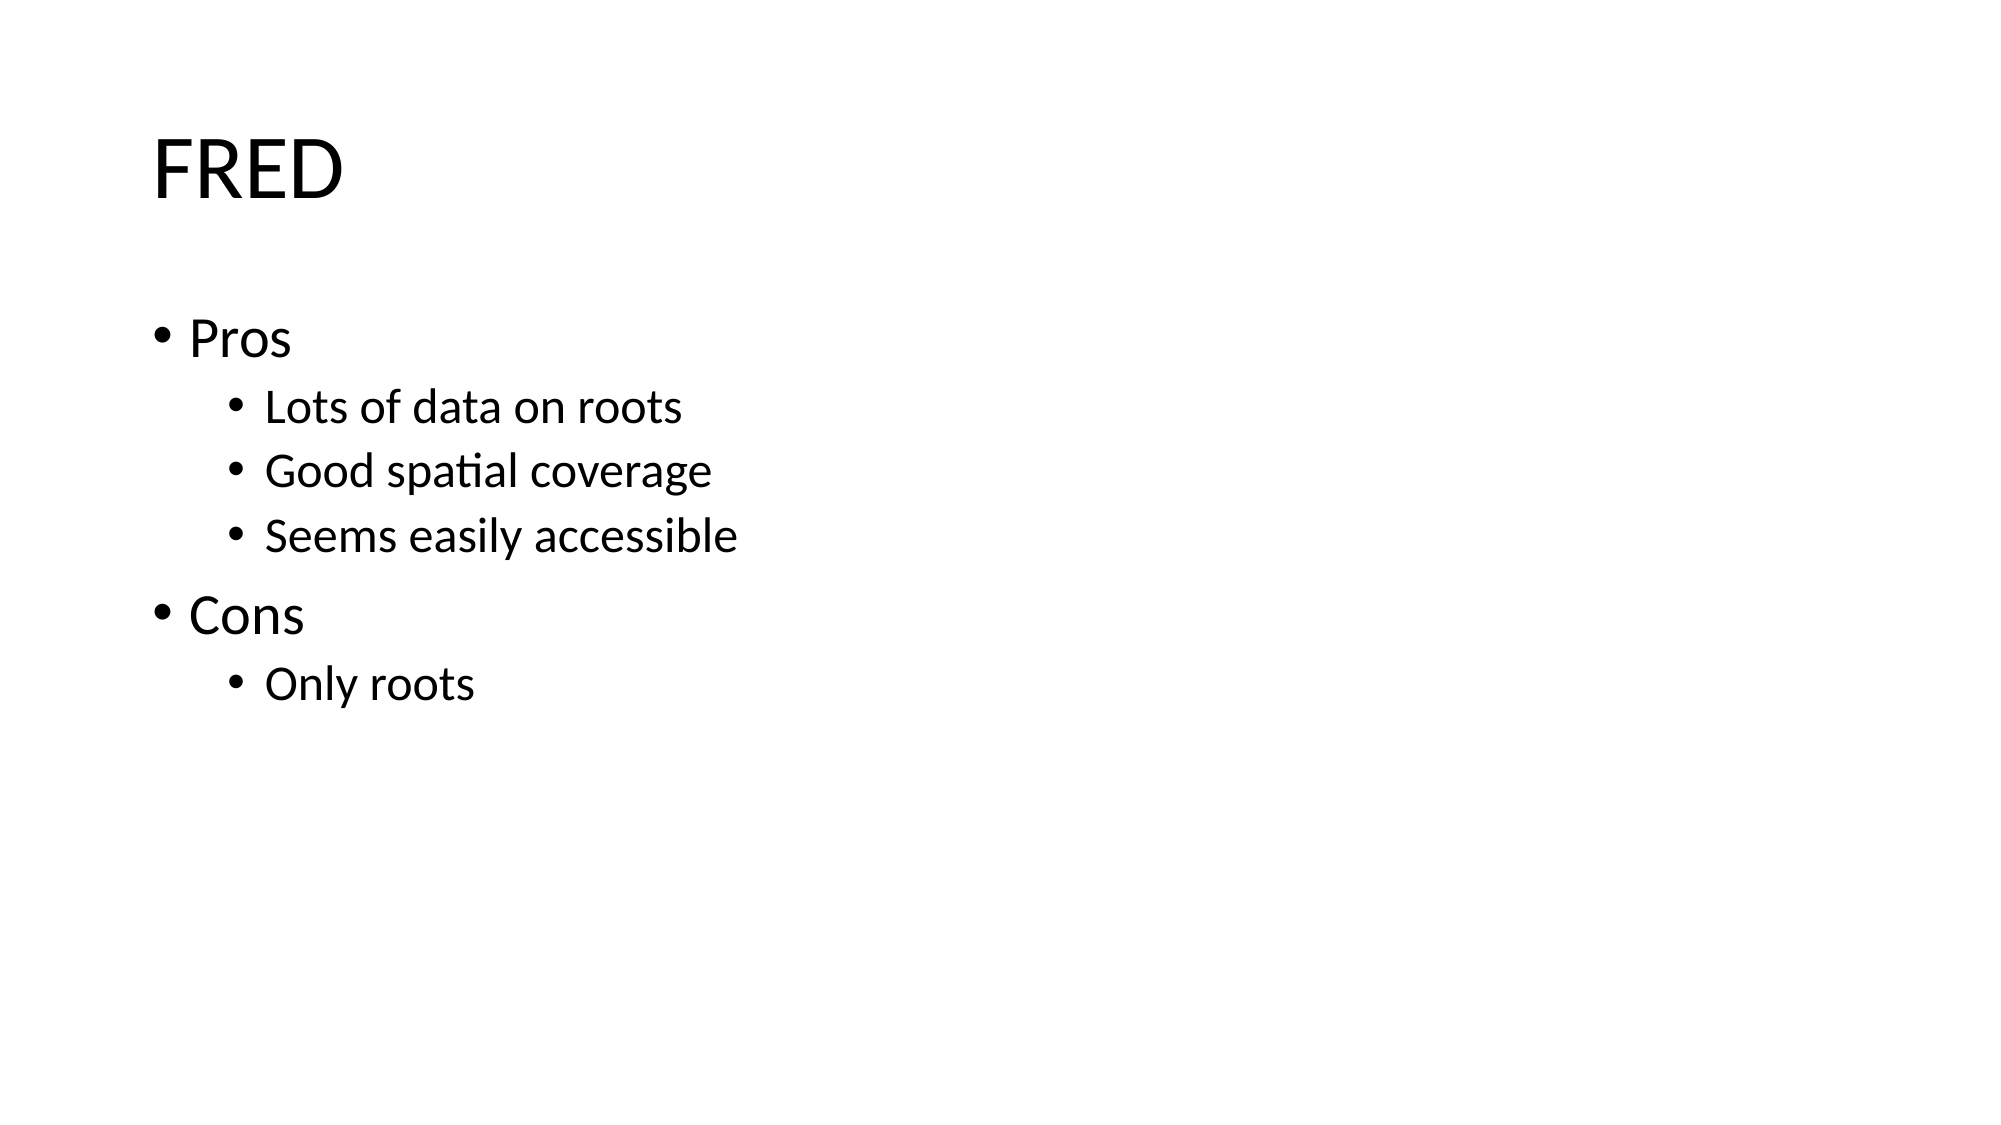

# FRED
Pros
Lots of data on roots
Good spatial coverage
Seems easily accessible
Cons
Only roots